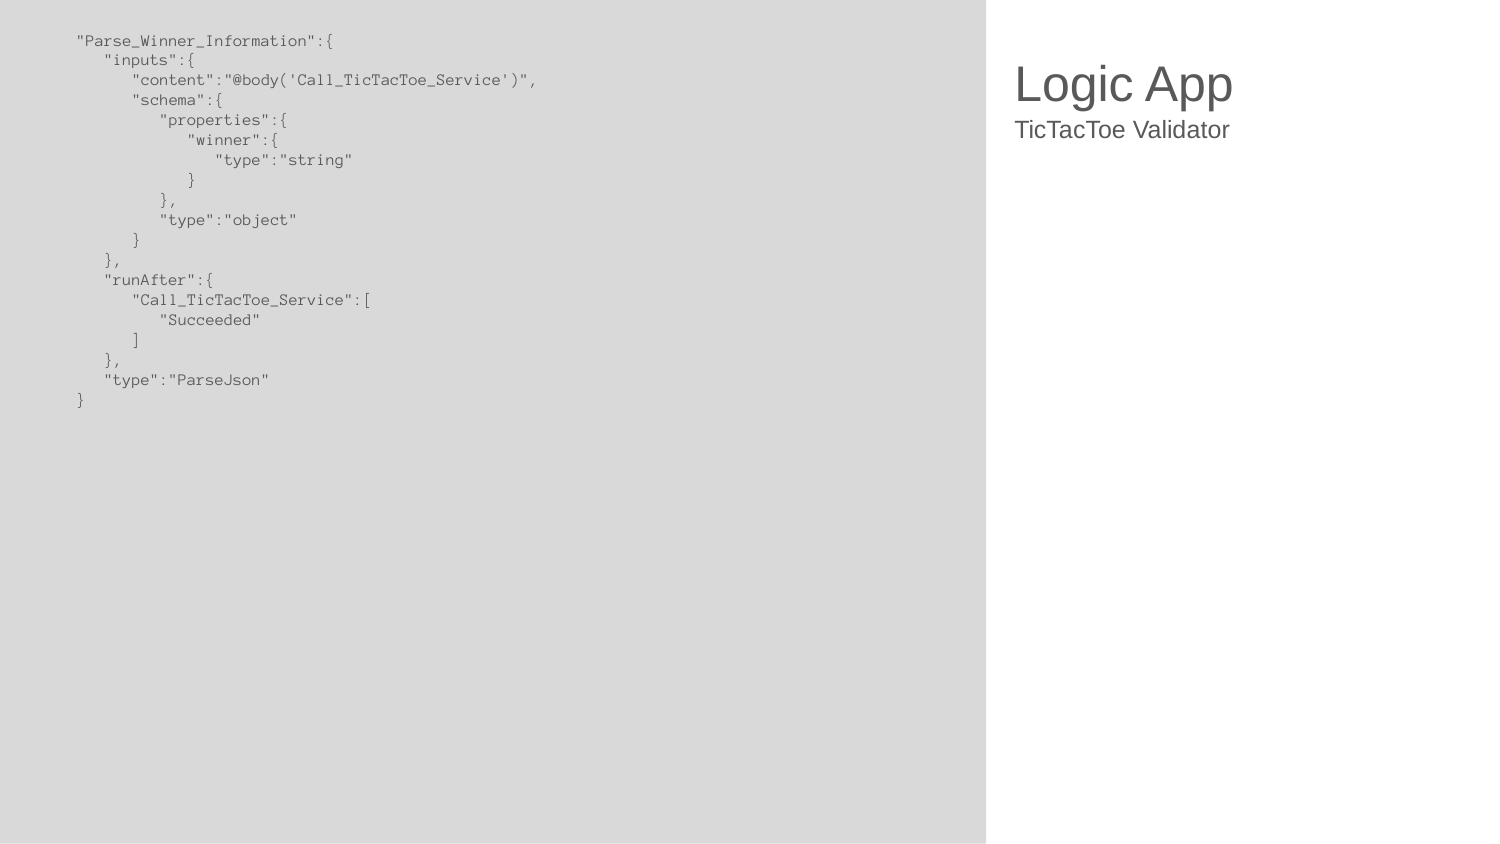

"Parse_Winner_Information":{
   "inputs":{
      "content":"@body('Call_TicTacToe_Service')",
      "schema":{
         "properties":{
            "winner":{
               "type":"string"
            }
         },
         "type":"object"
      }
   },
   "runAfter":{
      "Call_TicTacToe_Service":[
         "Succeeded"
      ]
   },
   "type":"ParseJson"
}
# Logic App
TicTacToe Validator